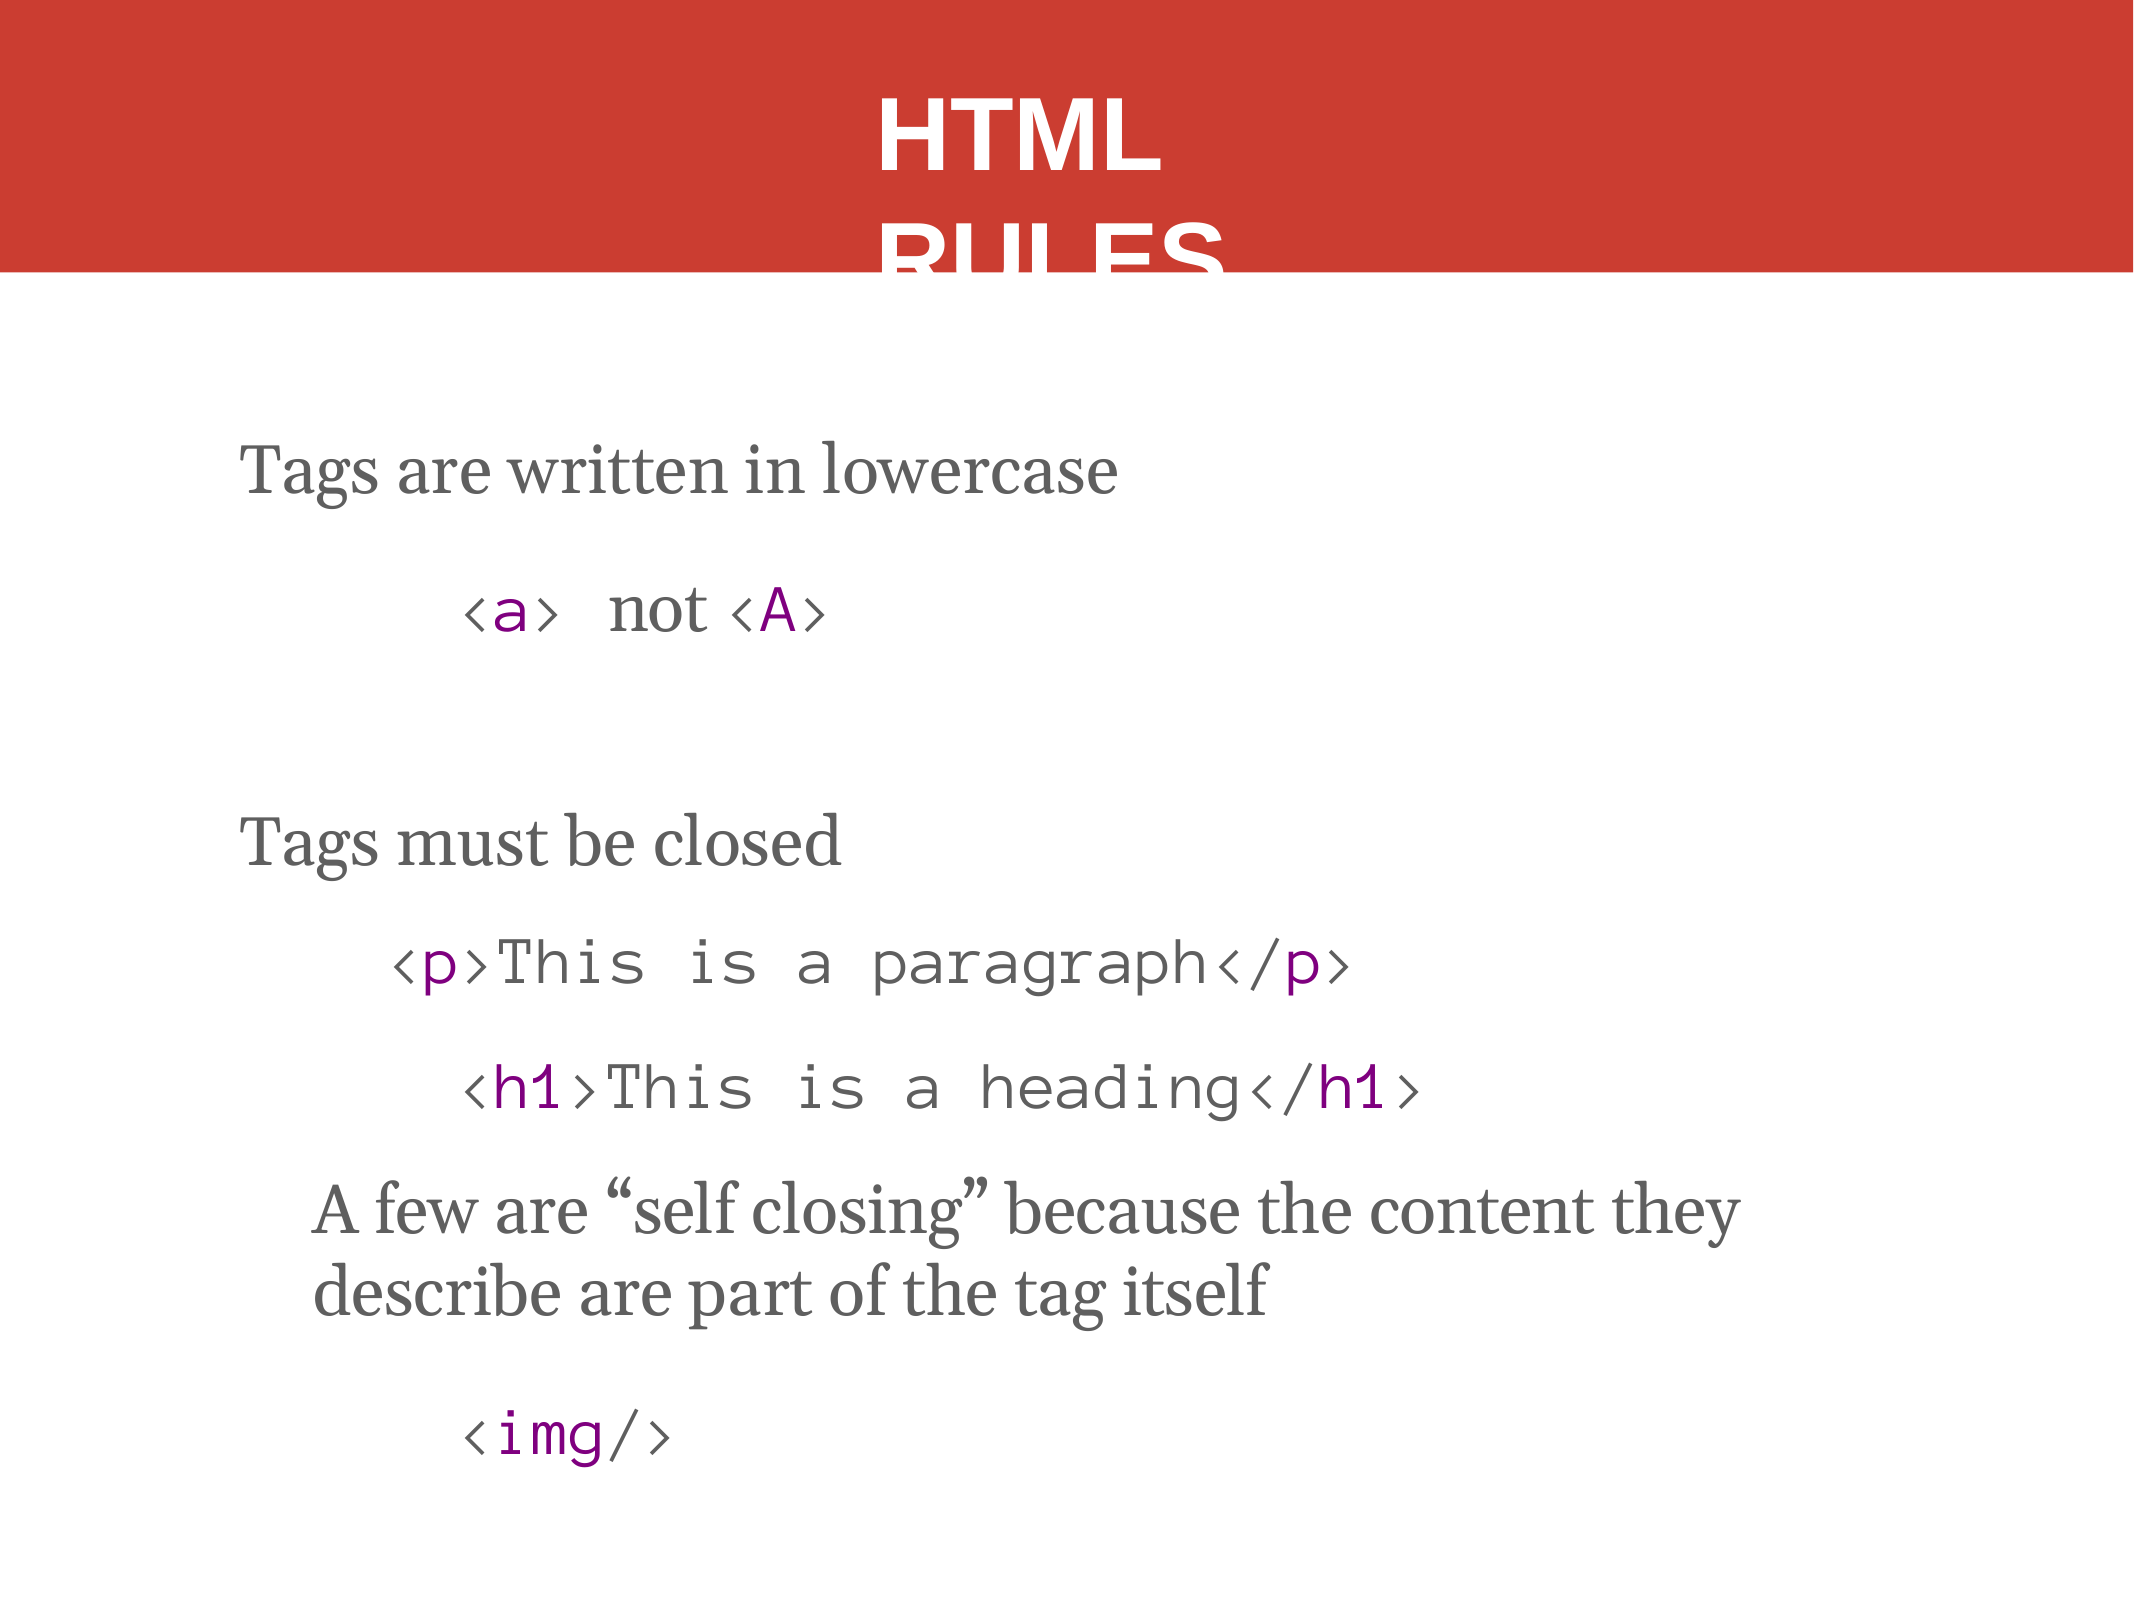

# HTML RULES
Tags are written in lowercase
	<a> not <A>

Tags must be closed
	<p>This is a paragraph</p>
	<h1>This is a heading</h1>
A few are “self closing” because the content they describe are part of the tag itself
	<img/>